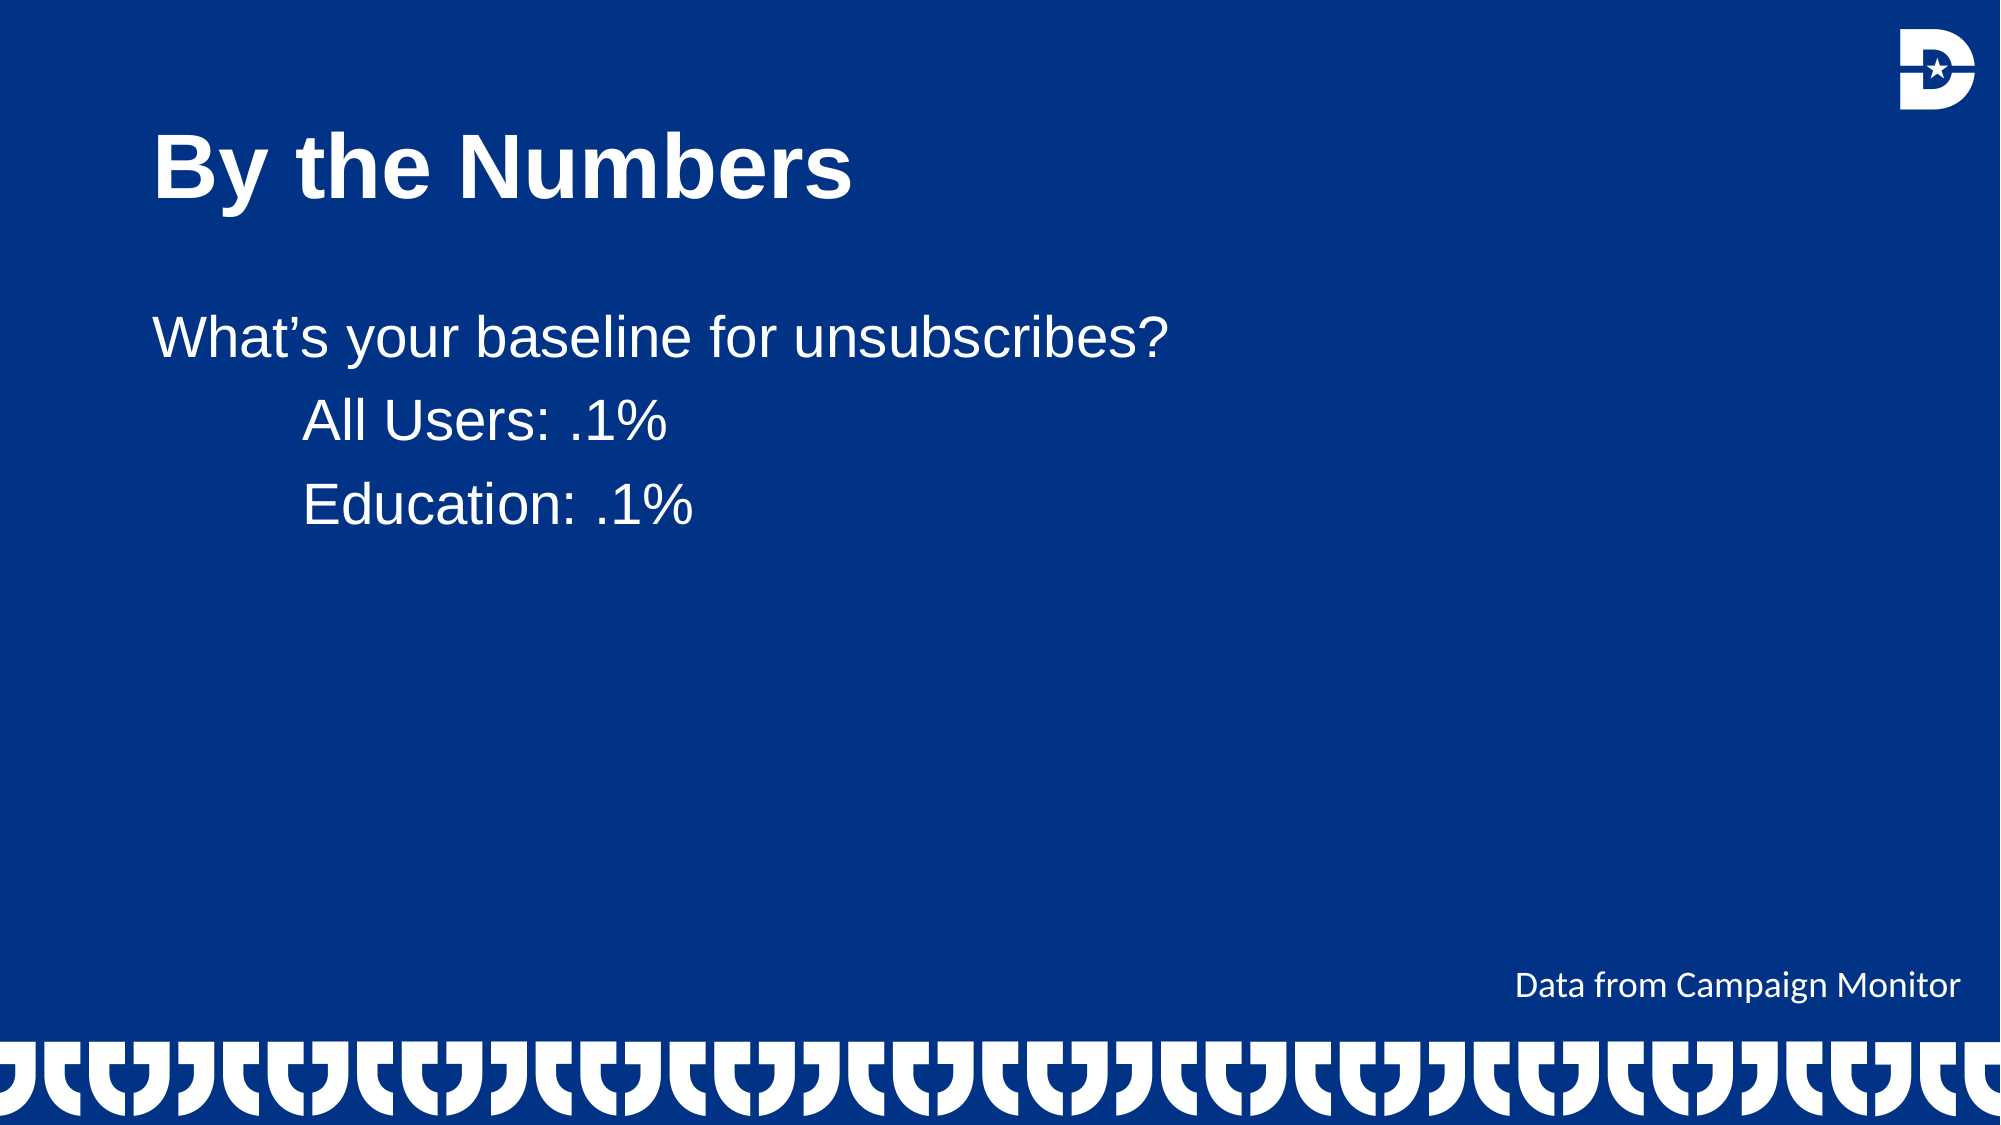

# By the Numbers
What’s your baseline for unsubscribes?
	All Users: .1%
	Education: .1%
Data from Campaign Monitor